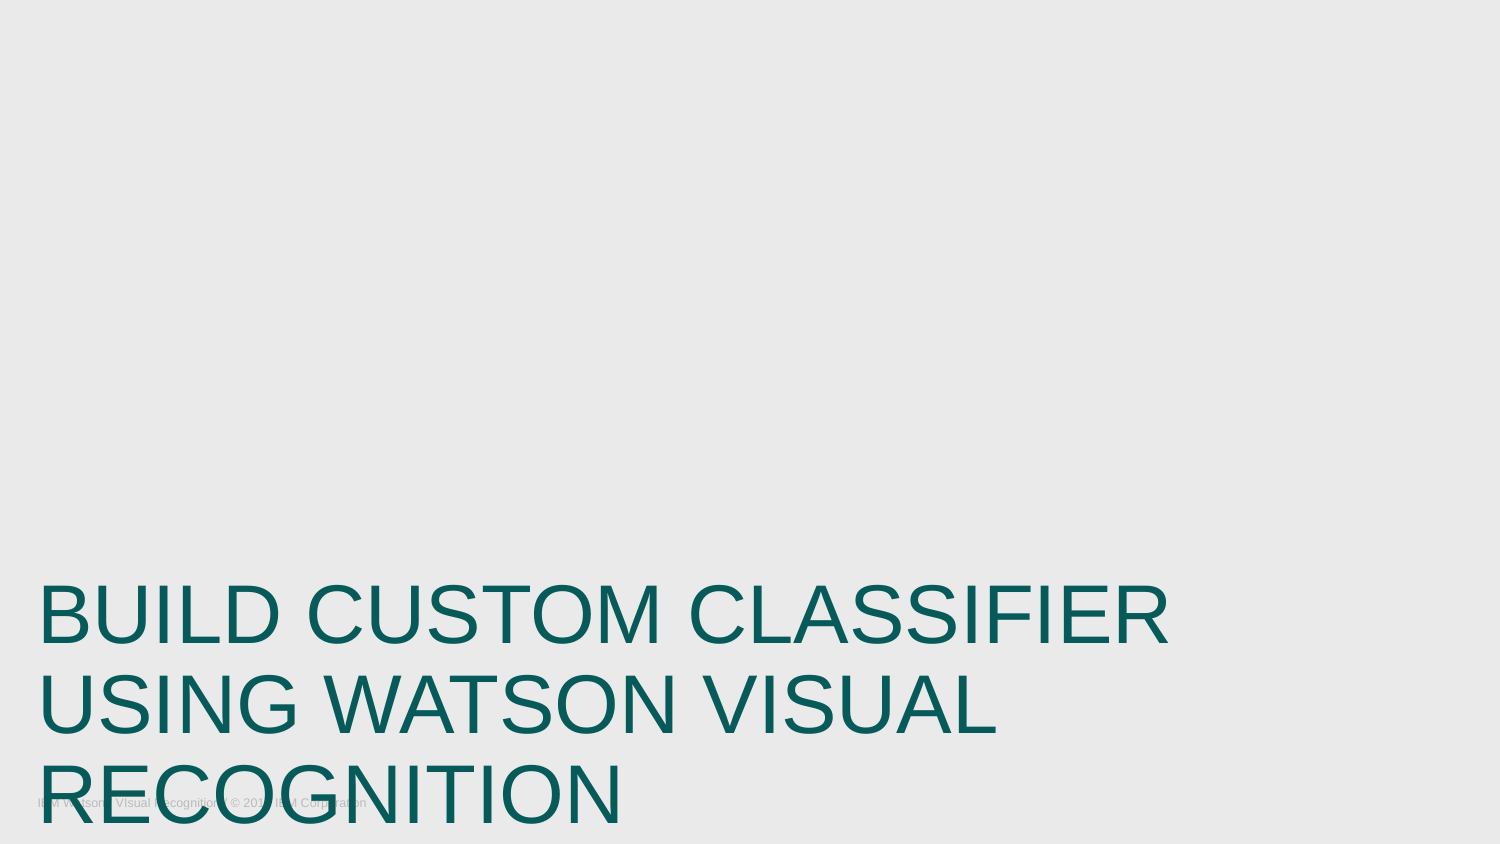

# BUILD CUSTOM CLASSIFIER USING WATSON VISUAL RECOGNITION
IBM Watson / VIsual Recognition / © 2018 IBM Corporation